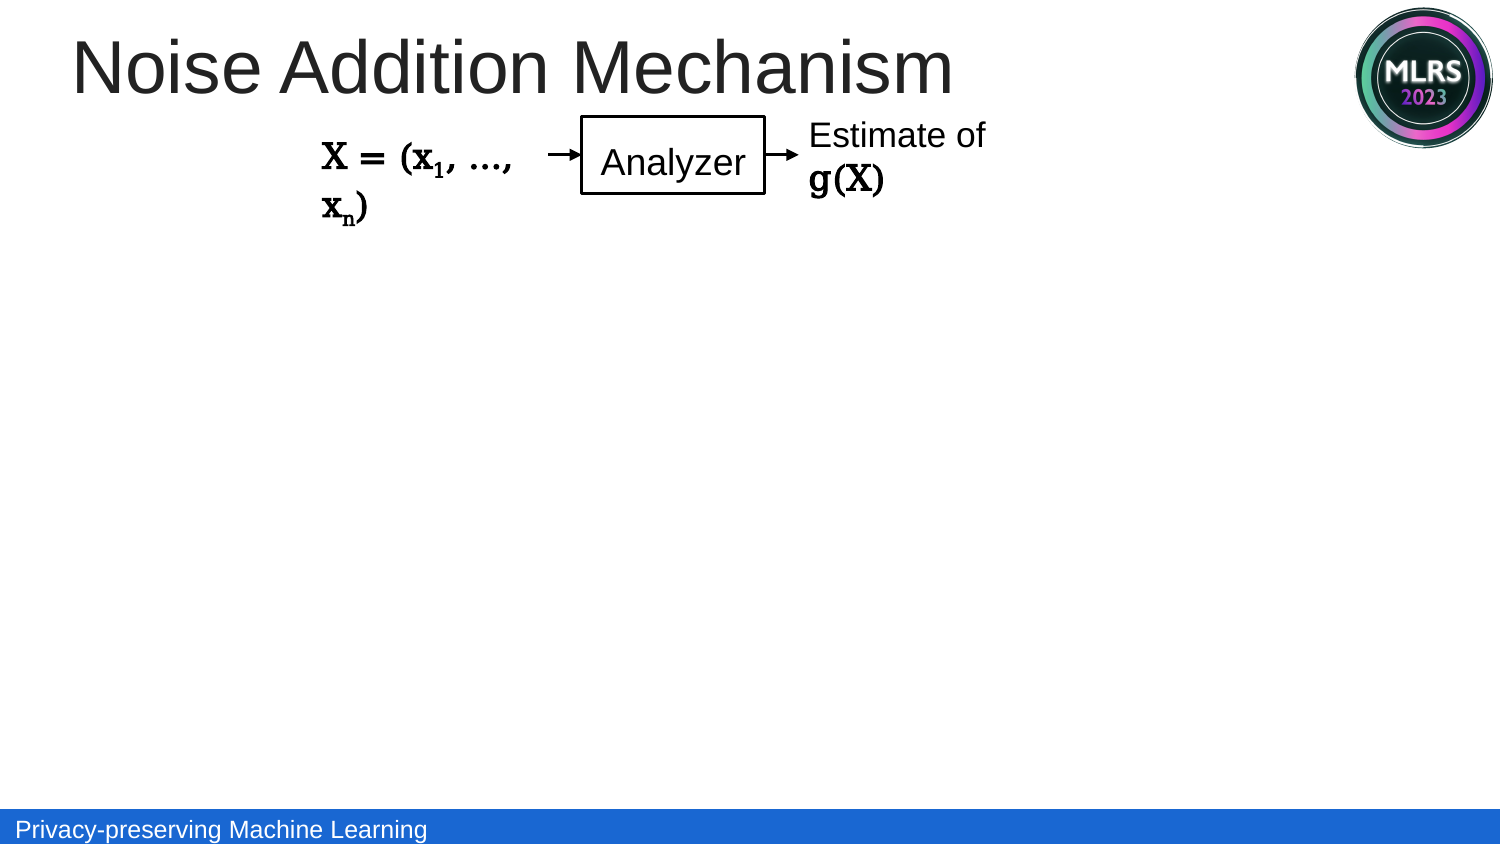

Noise Addition Mechanism
Analyzer
Estimate of g(X)
X = (x1, ..., xn)